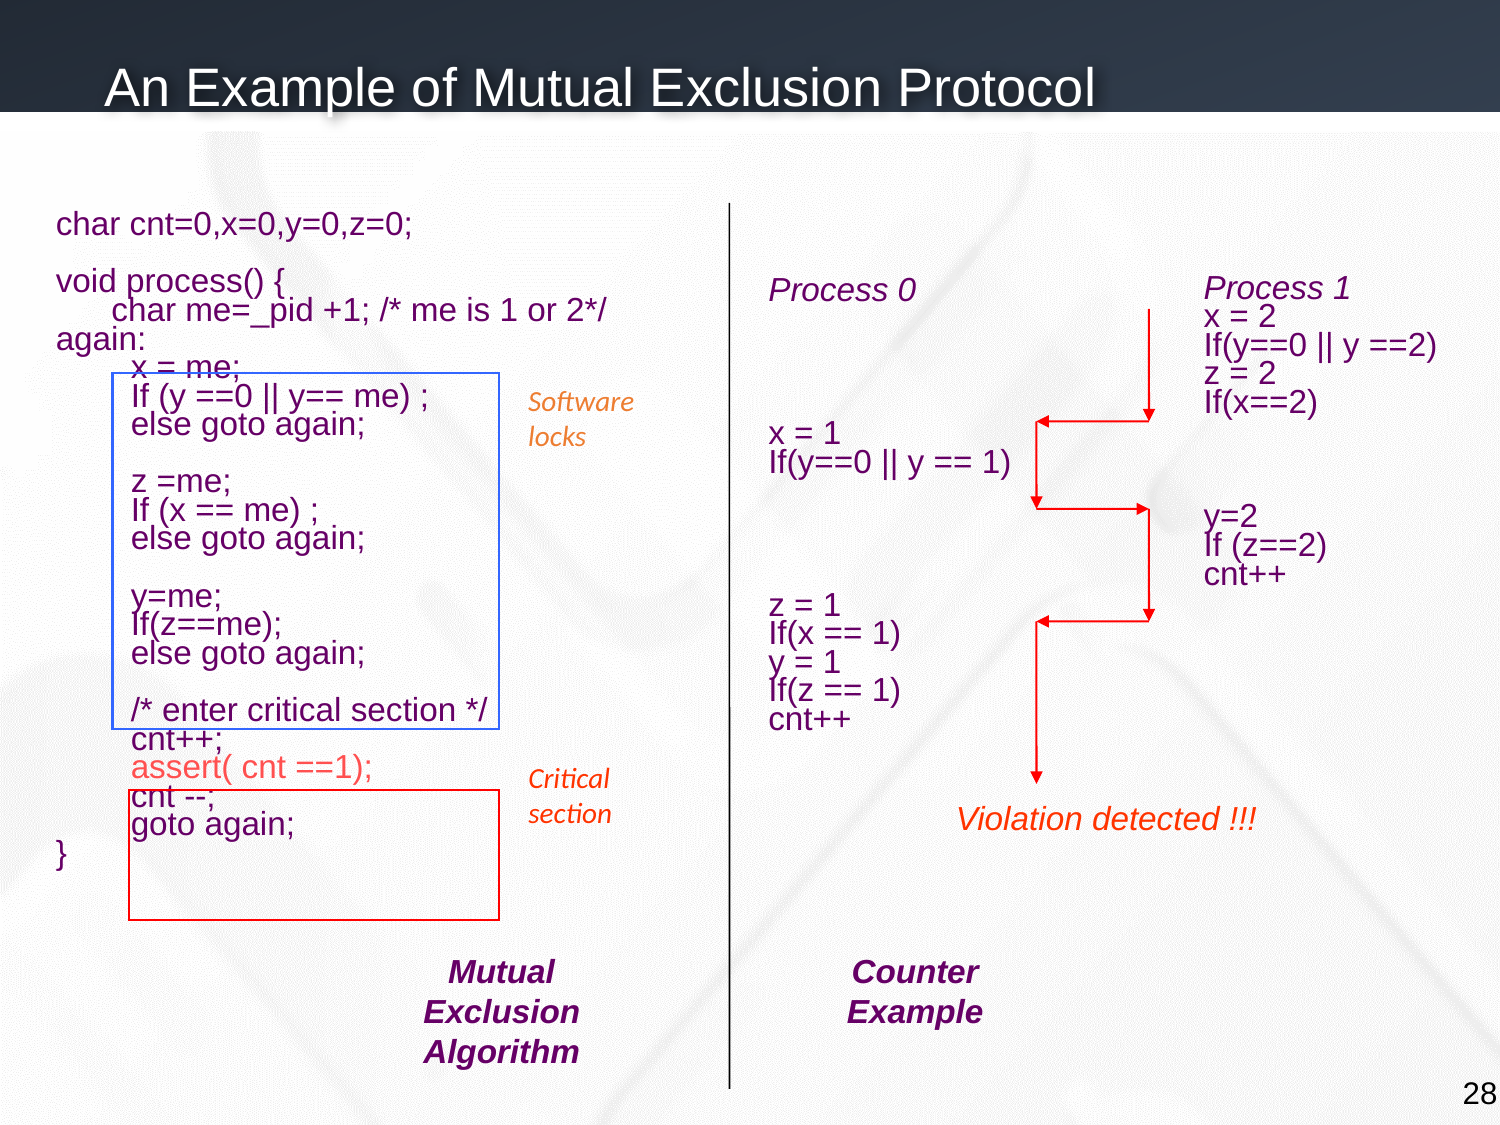

# An Example of Mutual Exclusion Protocol

char cnt=0,x=0,y=0,z=0;

void process() {
      char me=_pid +1; /* me is 1 or 2*/
again:
x = me;
If (y ==0 || y== me) ;
else goto again;

z =me;
If (x == me) ;
else goto again;

y=me;
If(z==me);
else goto again;

/* enter critical section */
cnt++;
assert( cnt ==1);
cnt --;
goto again;
}

Process 1
x = 2
If(y==0 || y ==2)
z = 2
If(x==2)

y=2
If (z==2)
cnt++

Process 0

x = 1
If(y==0 || y == 1)

z = 1
If(x == 1)
y = 1
If(z == 1)
cnt++

Counter
Example
Violation detected !!!

Software
locks
Critical
section

Mutual
Exclusion
Algorithm